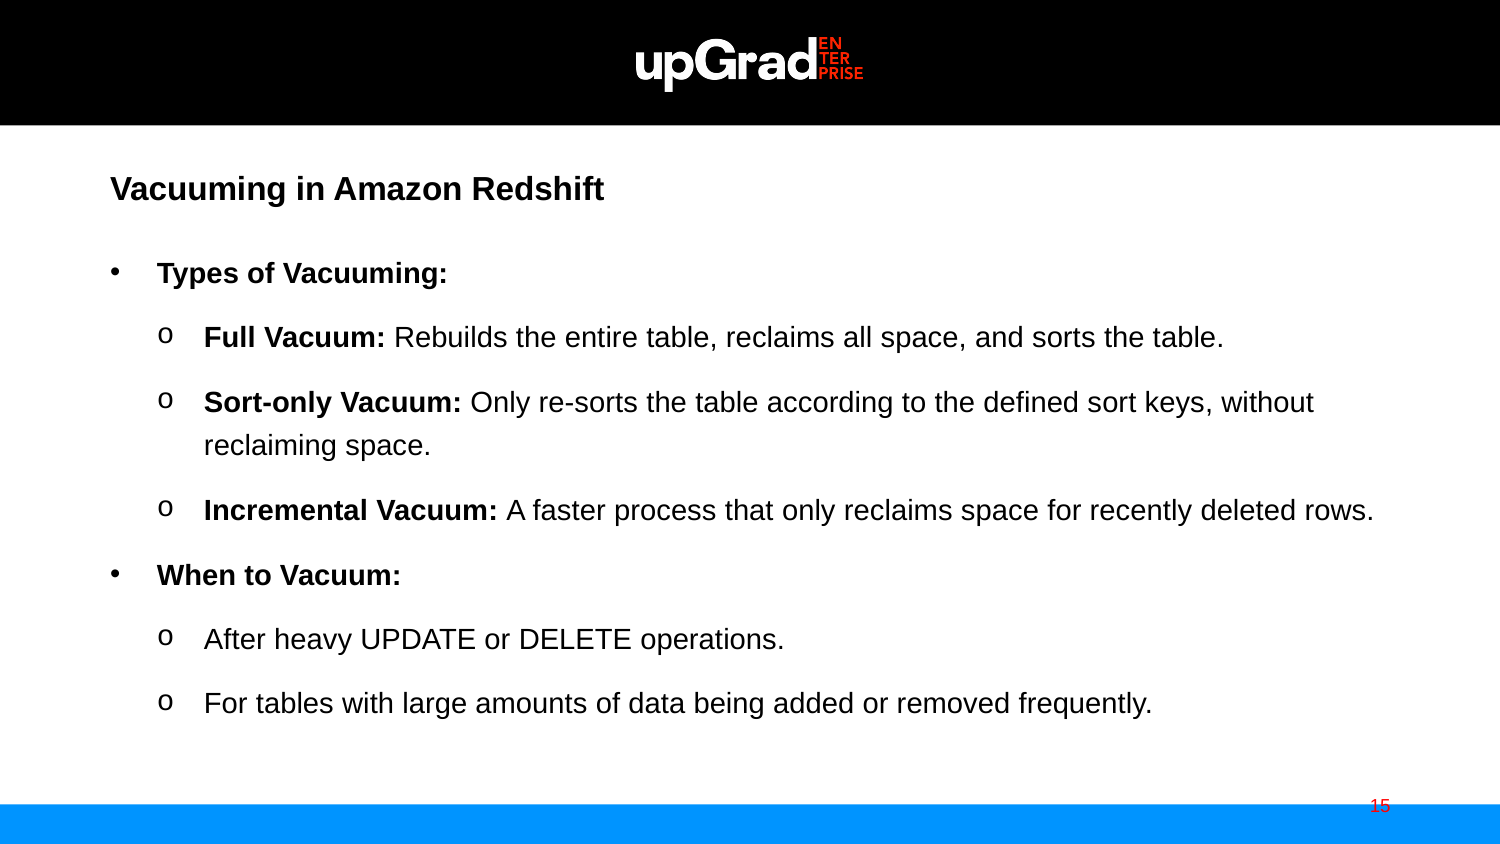

Vacuuming in Amazon Redshift
Types of Vacuuming:
Full Vacuum: Rebuilds the entire table, reclaims all space, and sorts the table.
Sort-only Vacuum: Only re-sorts the table according to the defined sort keys, without reclaiming space.
Incremental Vacuum: A faster process that only reclaims space for recently deleted rows.
When to Vacuum:
After heavy UPDATE or DELETE operations.
For tables with large amounts of data being added or removed frequently.
15